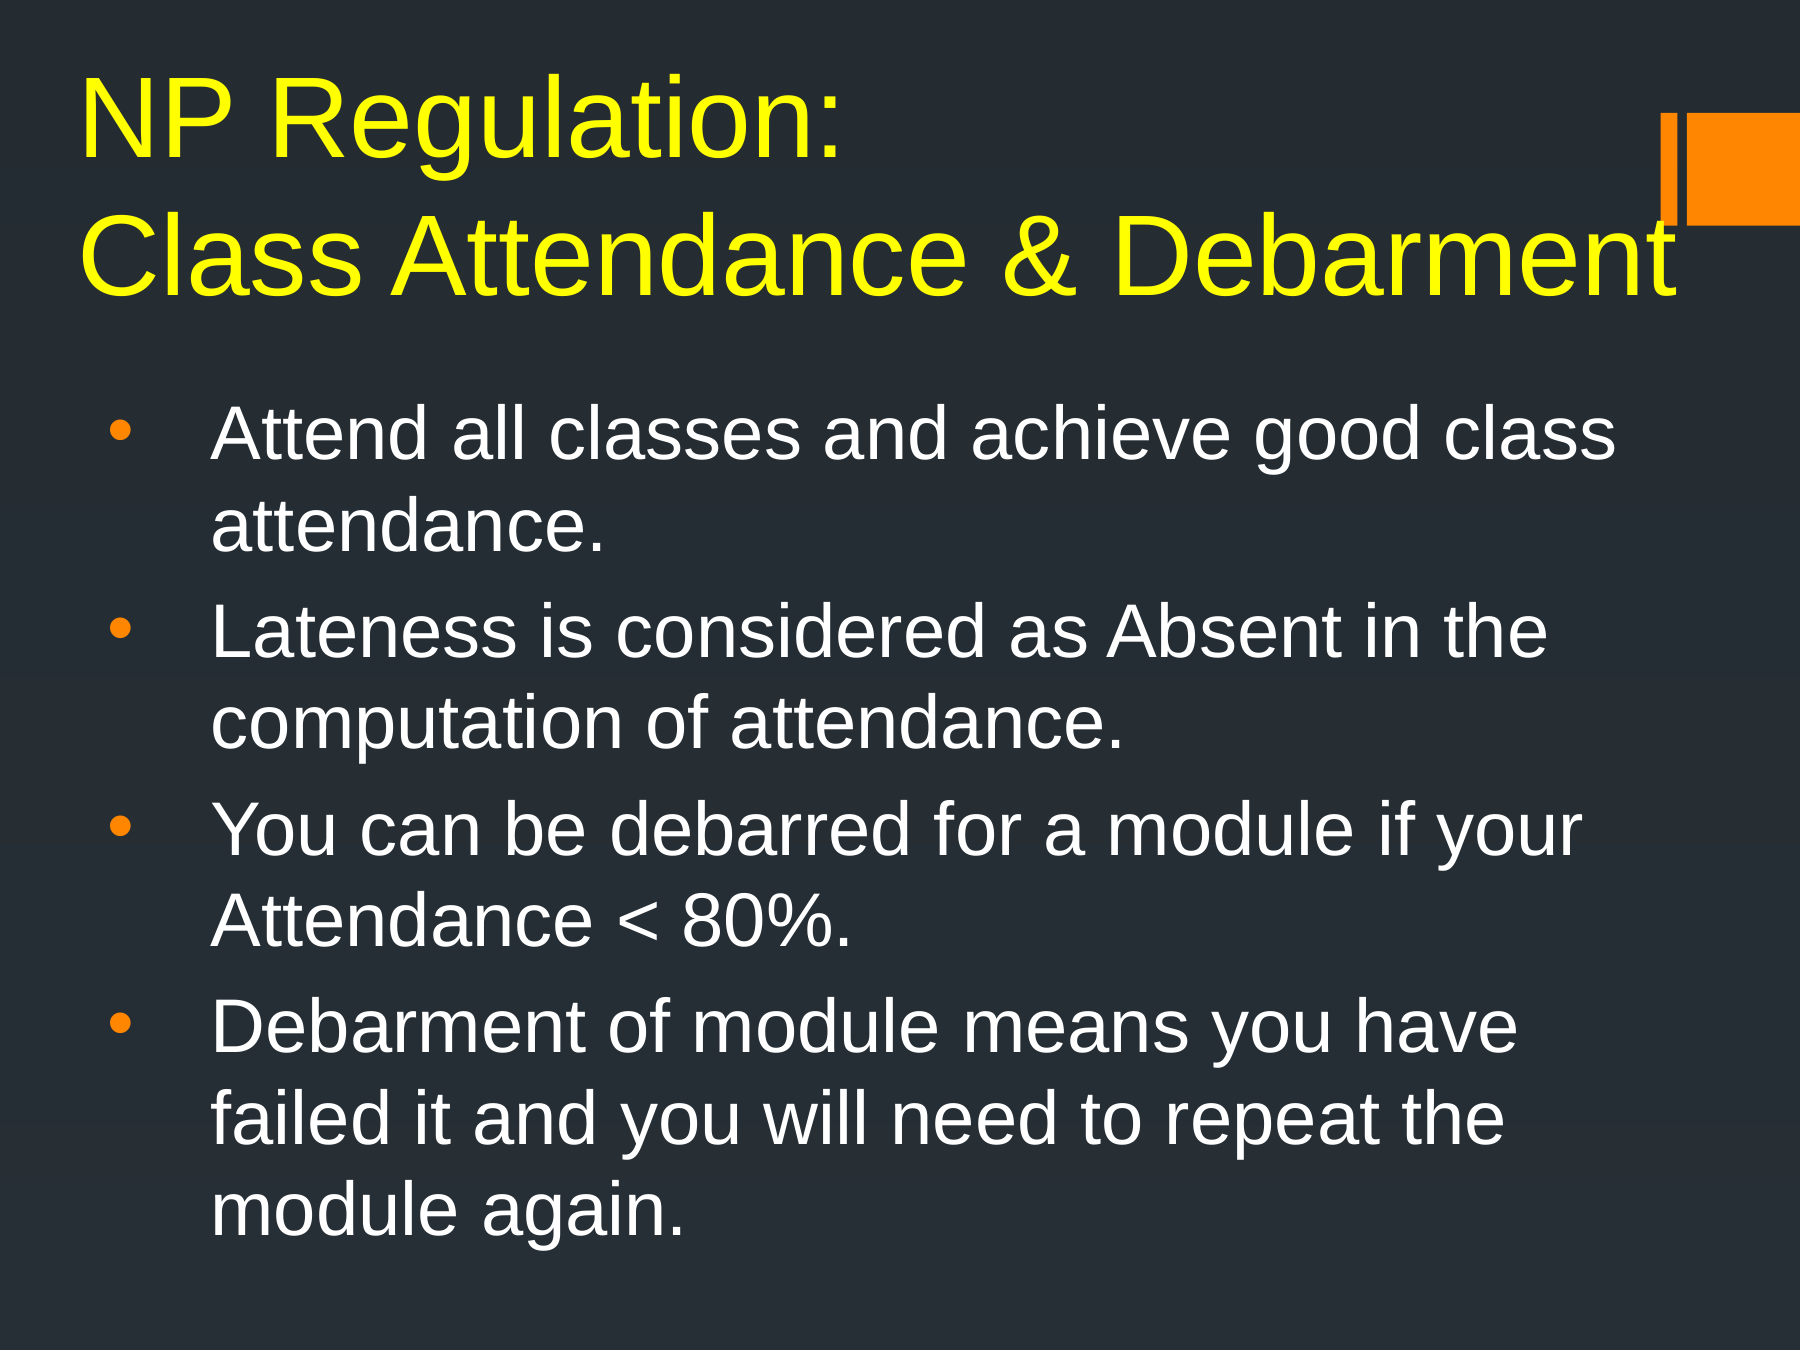

# NP Regulation: Class Attendance & Debarment
Attend all classes and achieve good class attendance.
Lateness is considered as Absent in the computation of attendance.
You can be debarred for a module if your Attendance < 80%.
Debarment of module means you have failed it and you will need to repeat the module again.